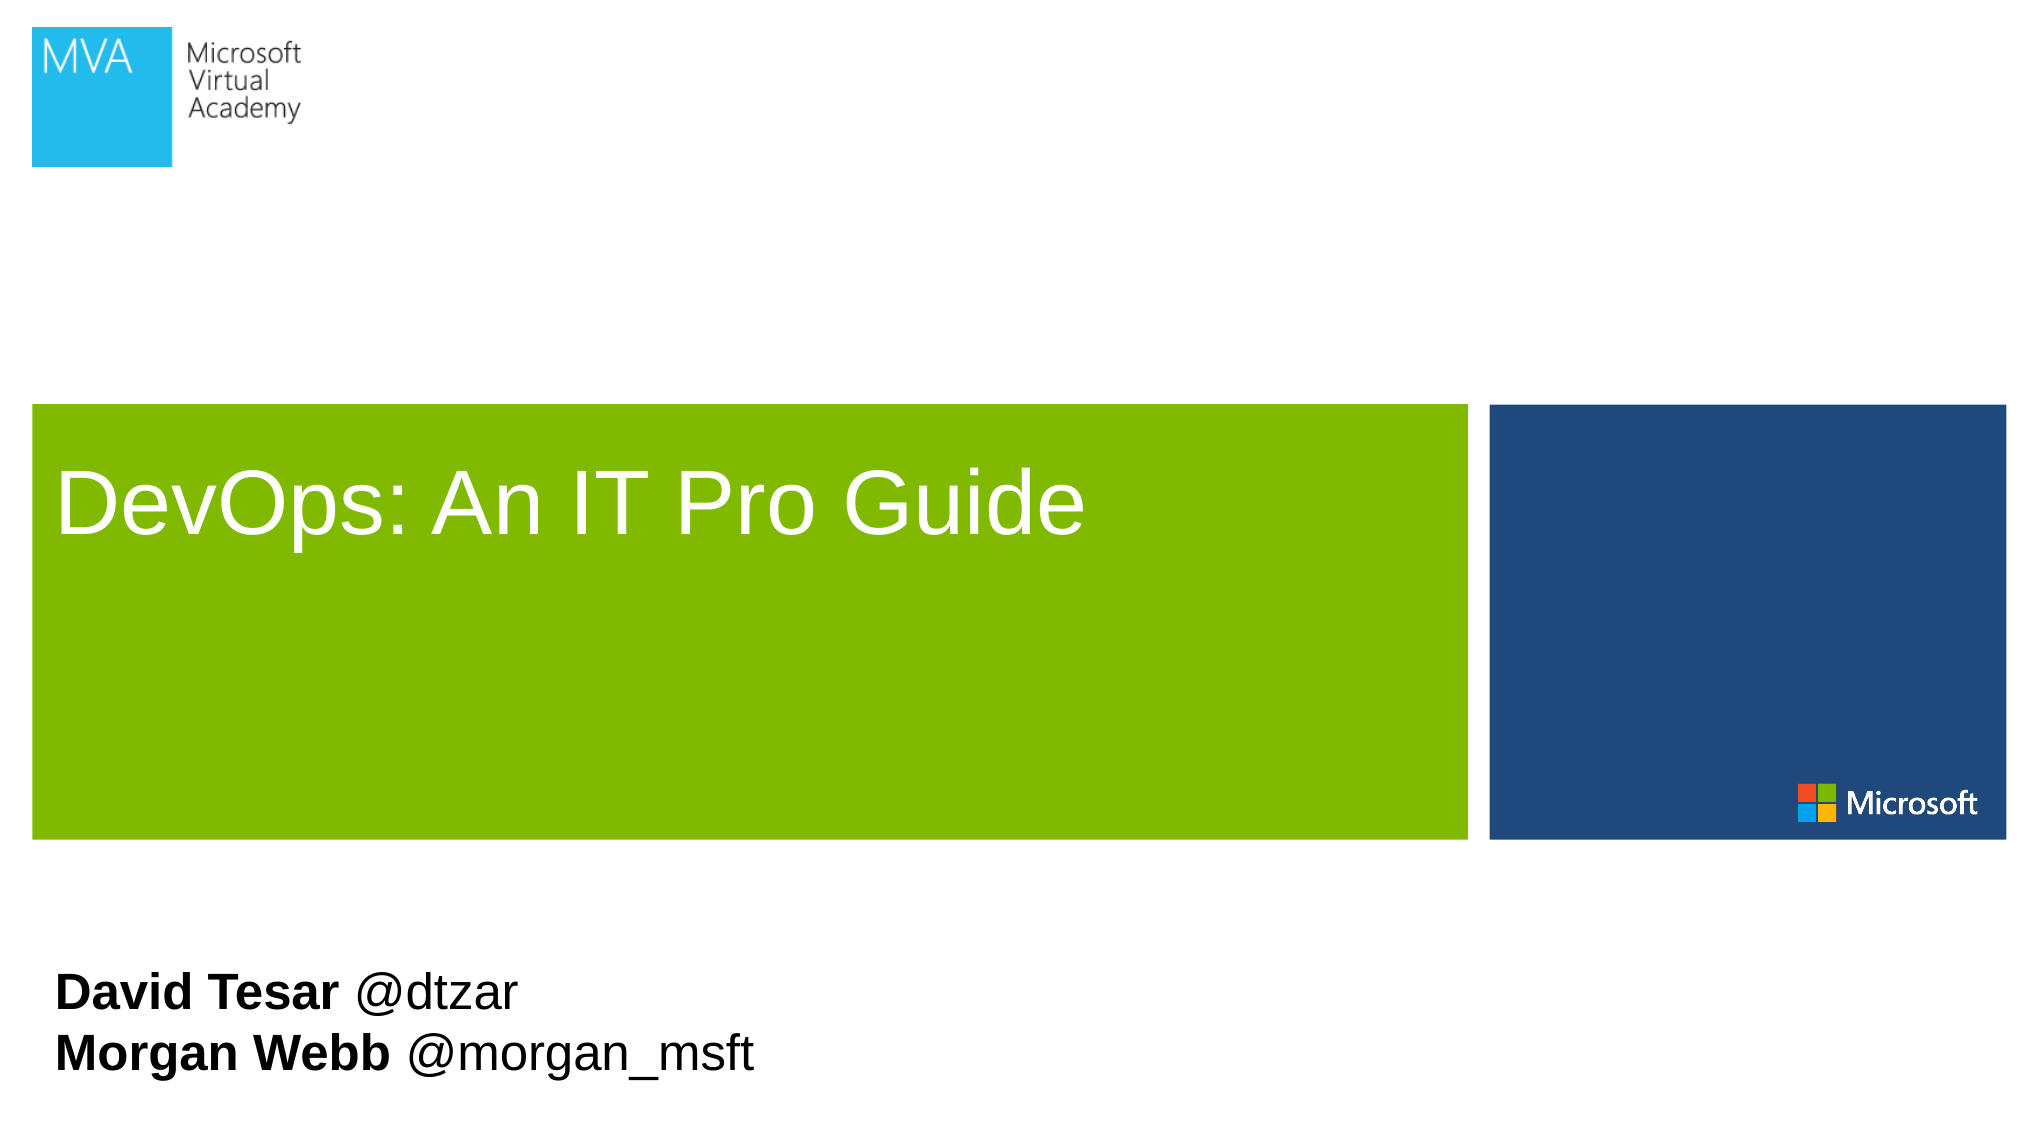

# DevOps: An IT Pro Guide
David Tesar @dtzar
Morgan Webb @morgan_msft